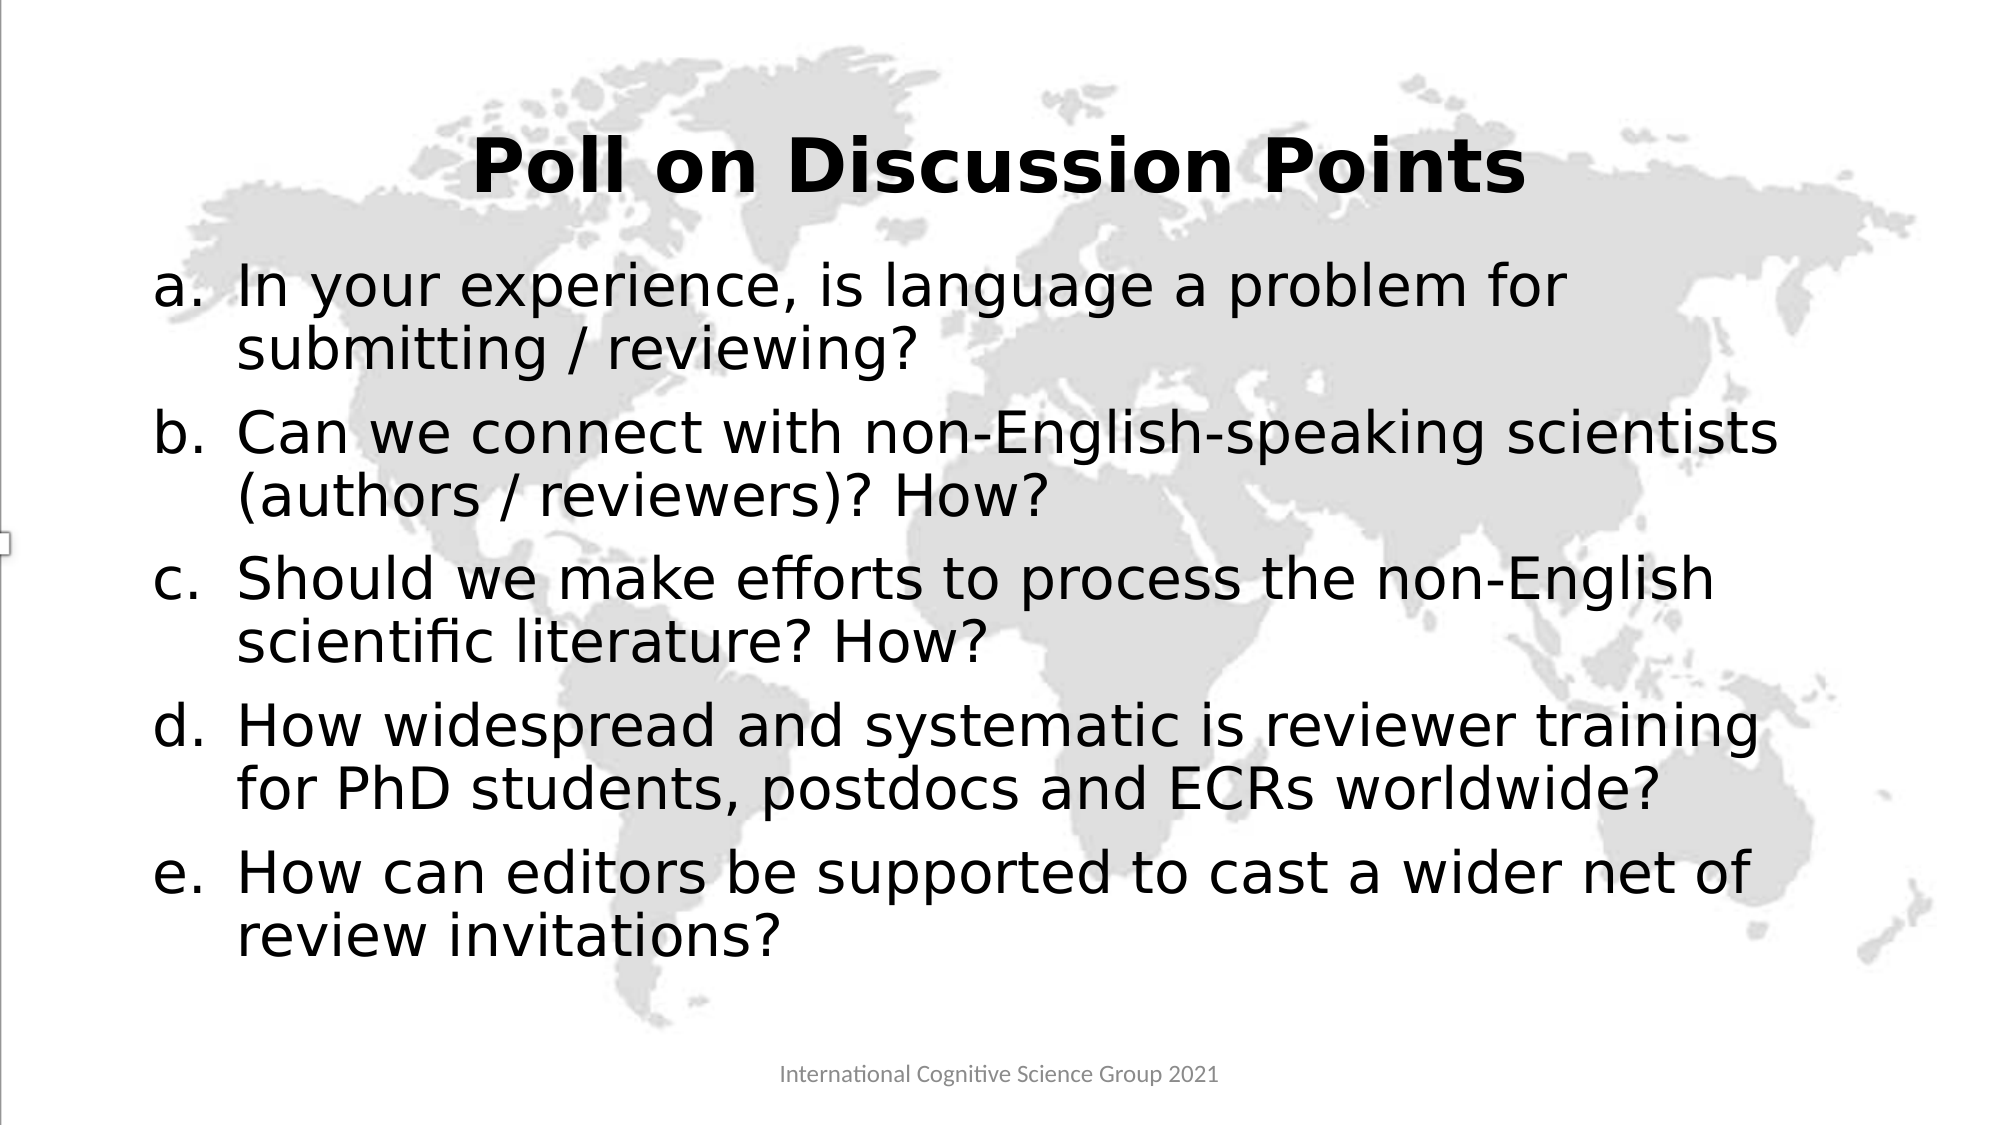

# Poll on Discussion Points
In your experience, is language a problem for submitting / reviewing?
Can we connect with non-English-speaking scientists (authors / reviewers)? How?
Should we make efforts to process the non-English scientific literature? How?
How widespread and systematic is reviewer training for PhD students, postdocs and ECRs worldwide?
How can editors be supported to cast a wider net of review invitations?

International Cognitive Science Group 2021